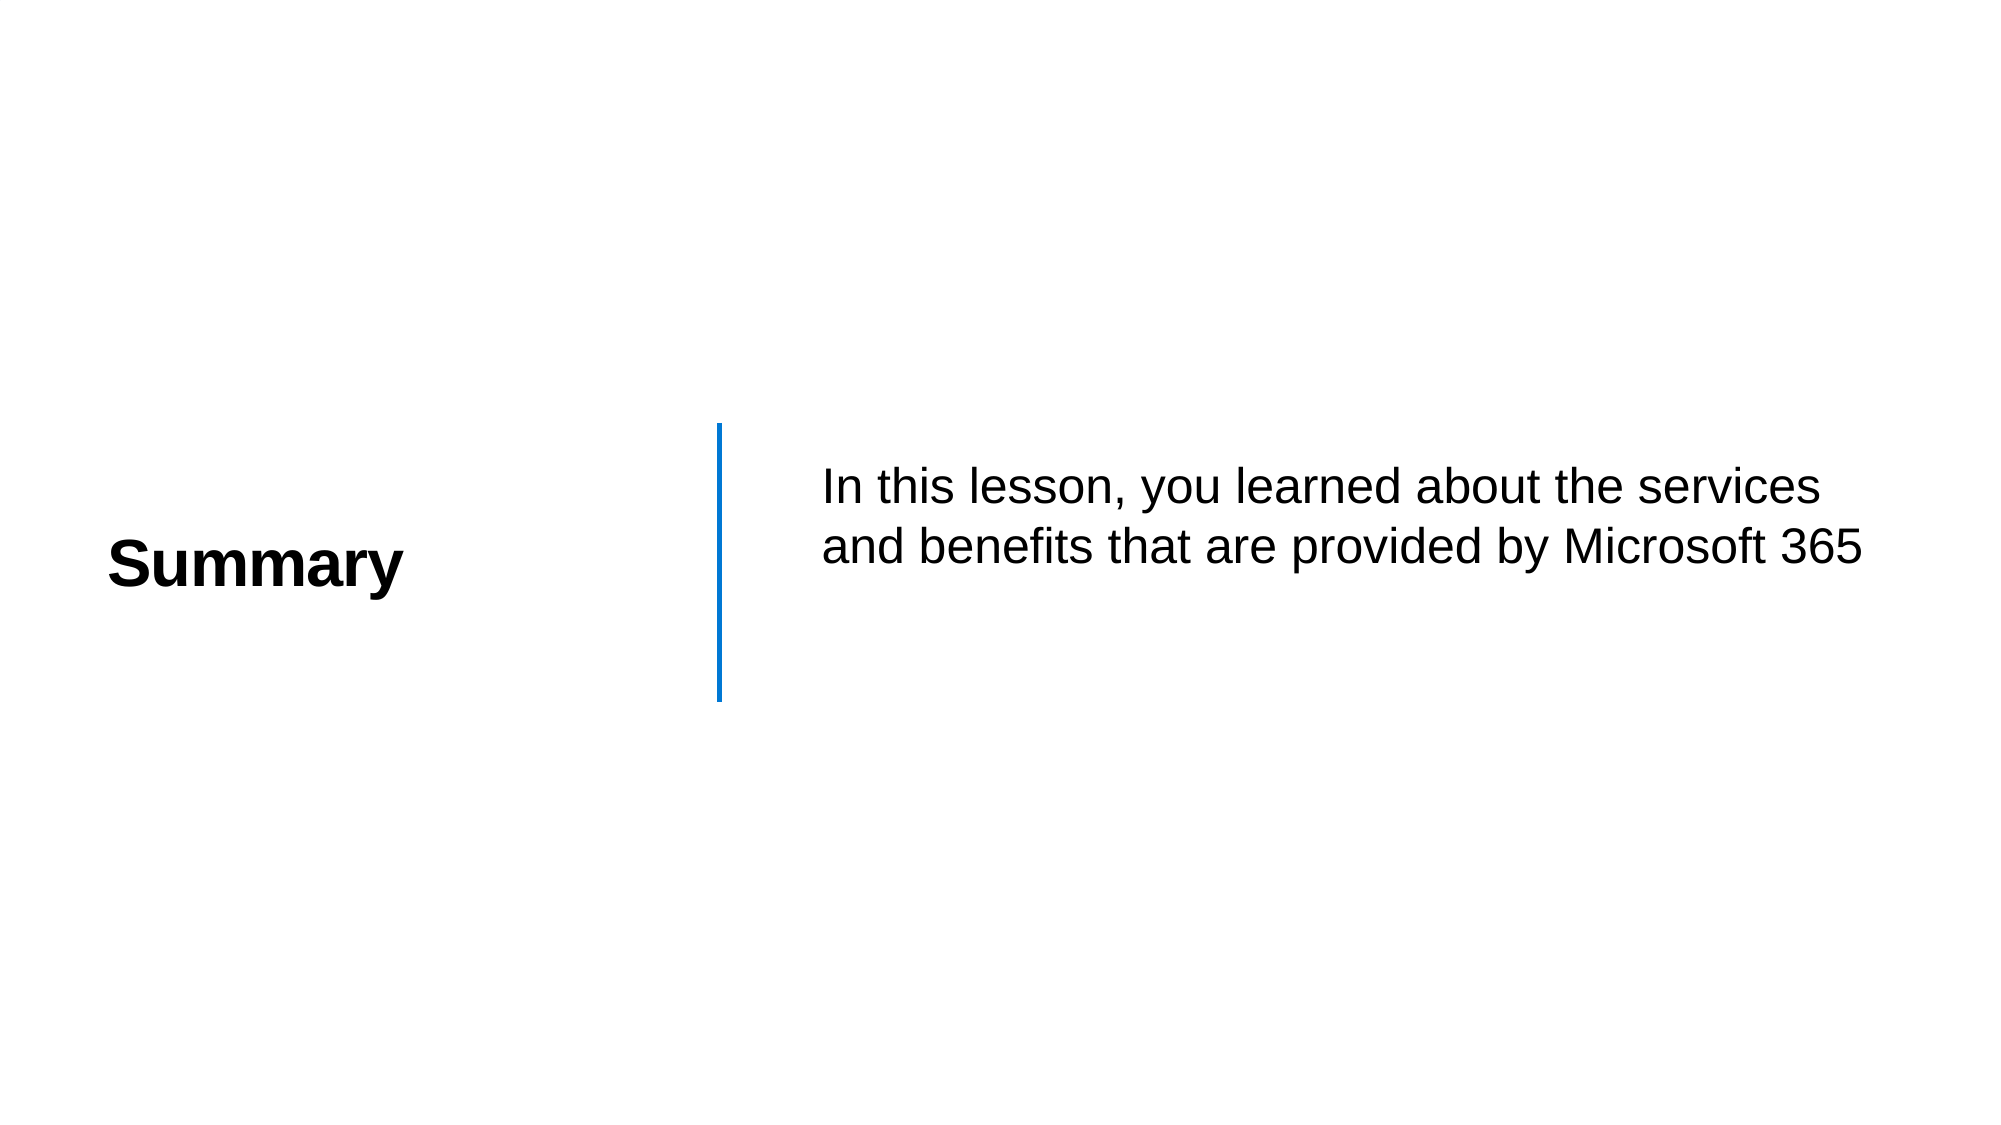

In this lesson, you learned about the services and benefits that are provided by Microsoft 365

# Summary